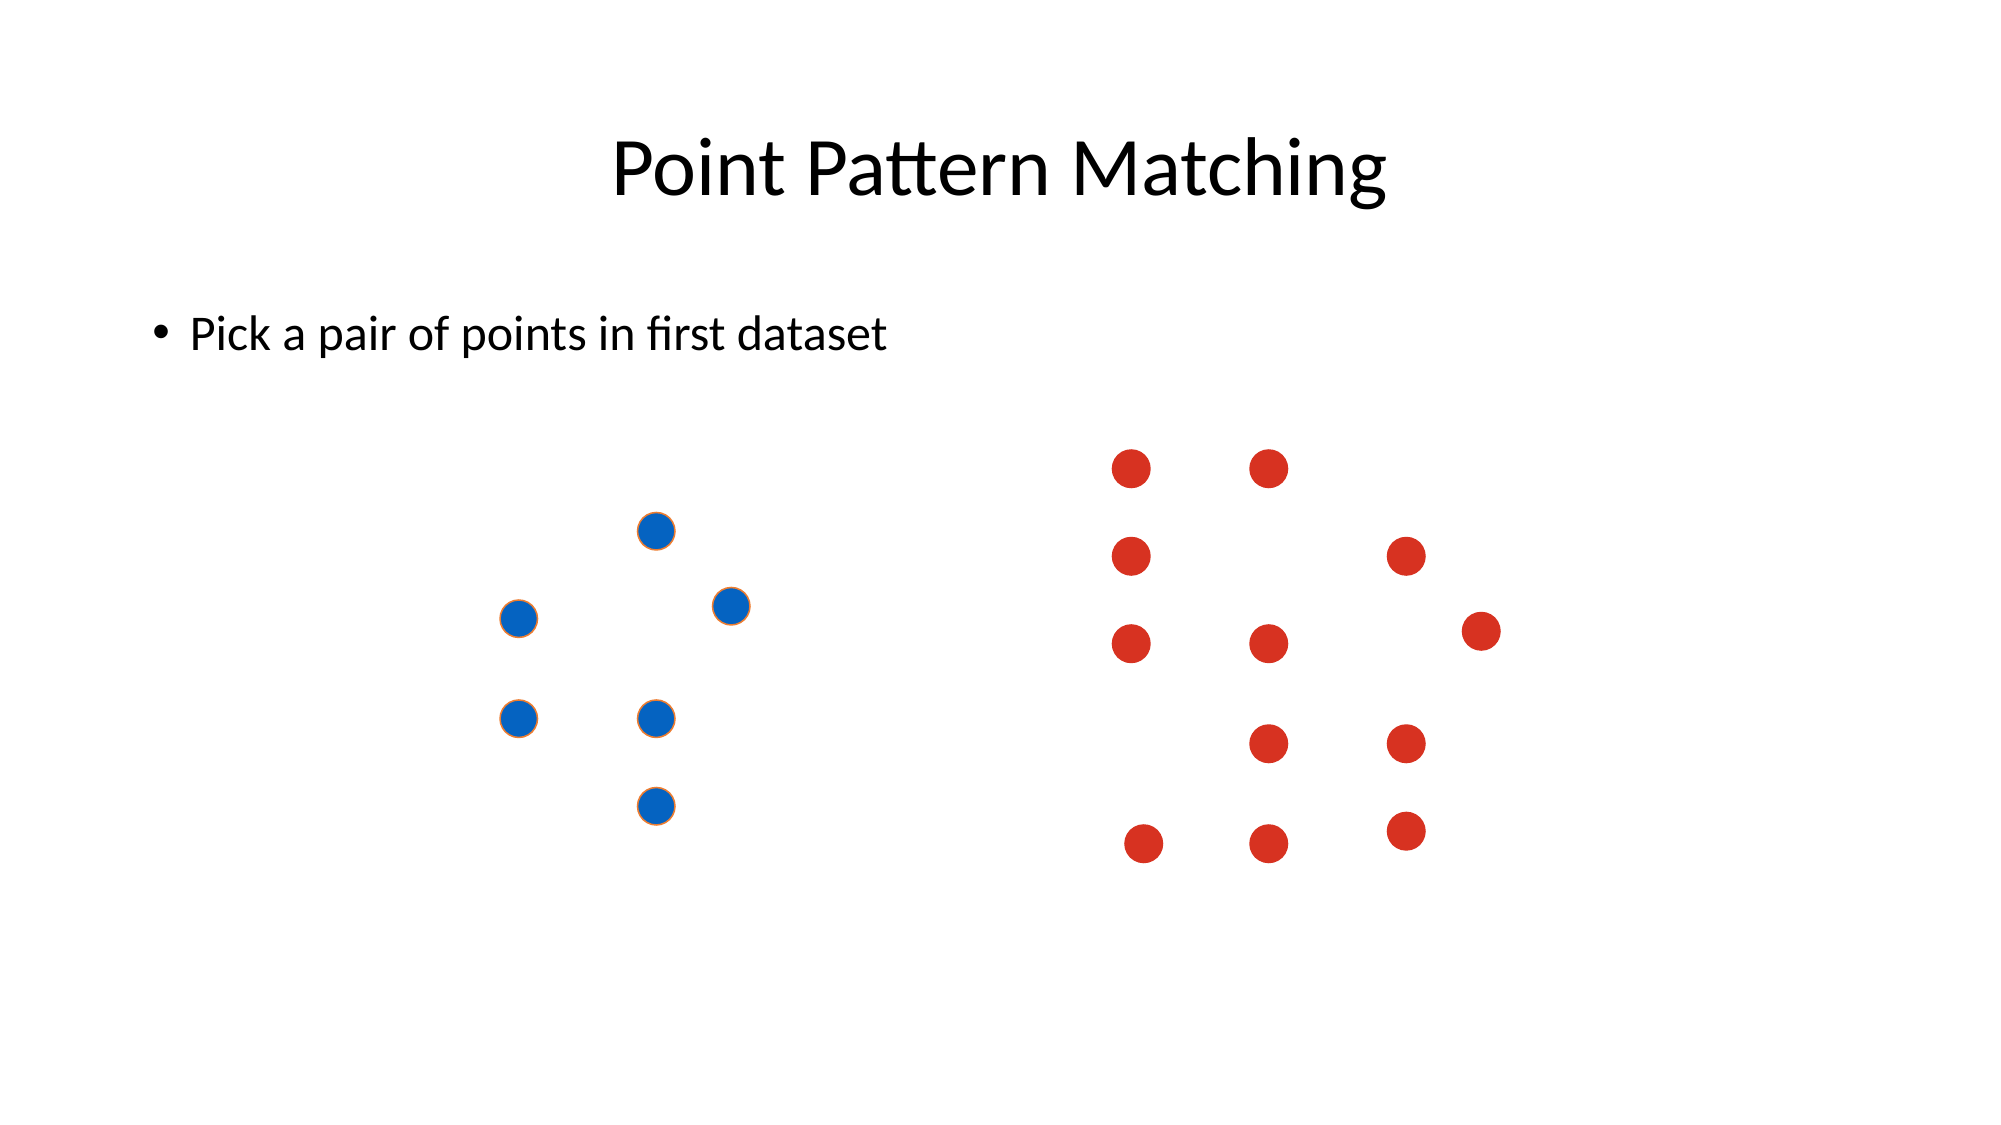

# Point Pattern Matching
Pick a pair of points in first dataset